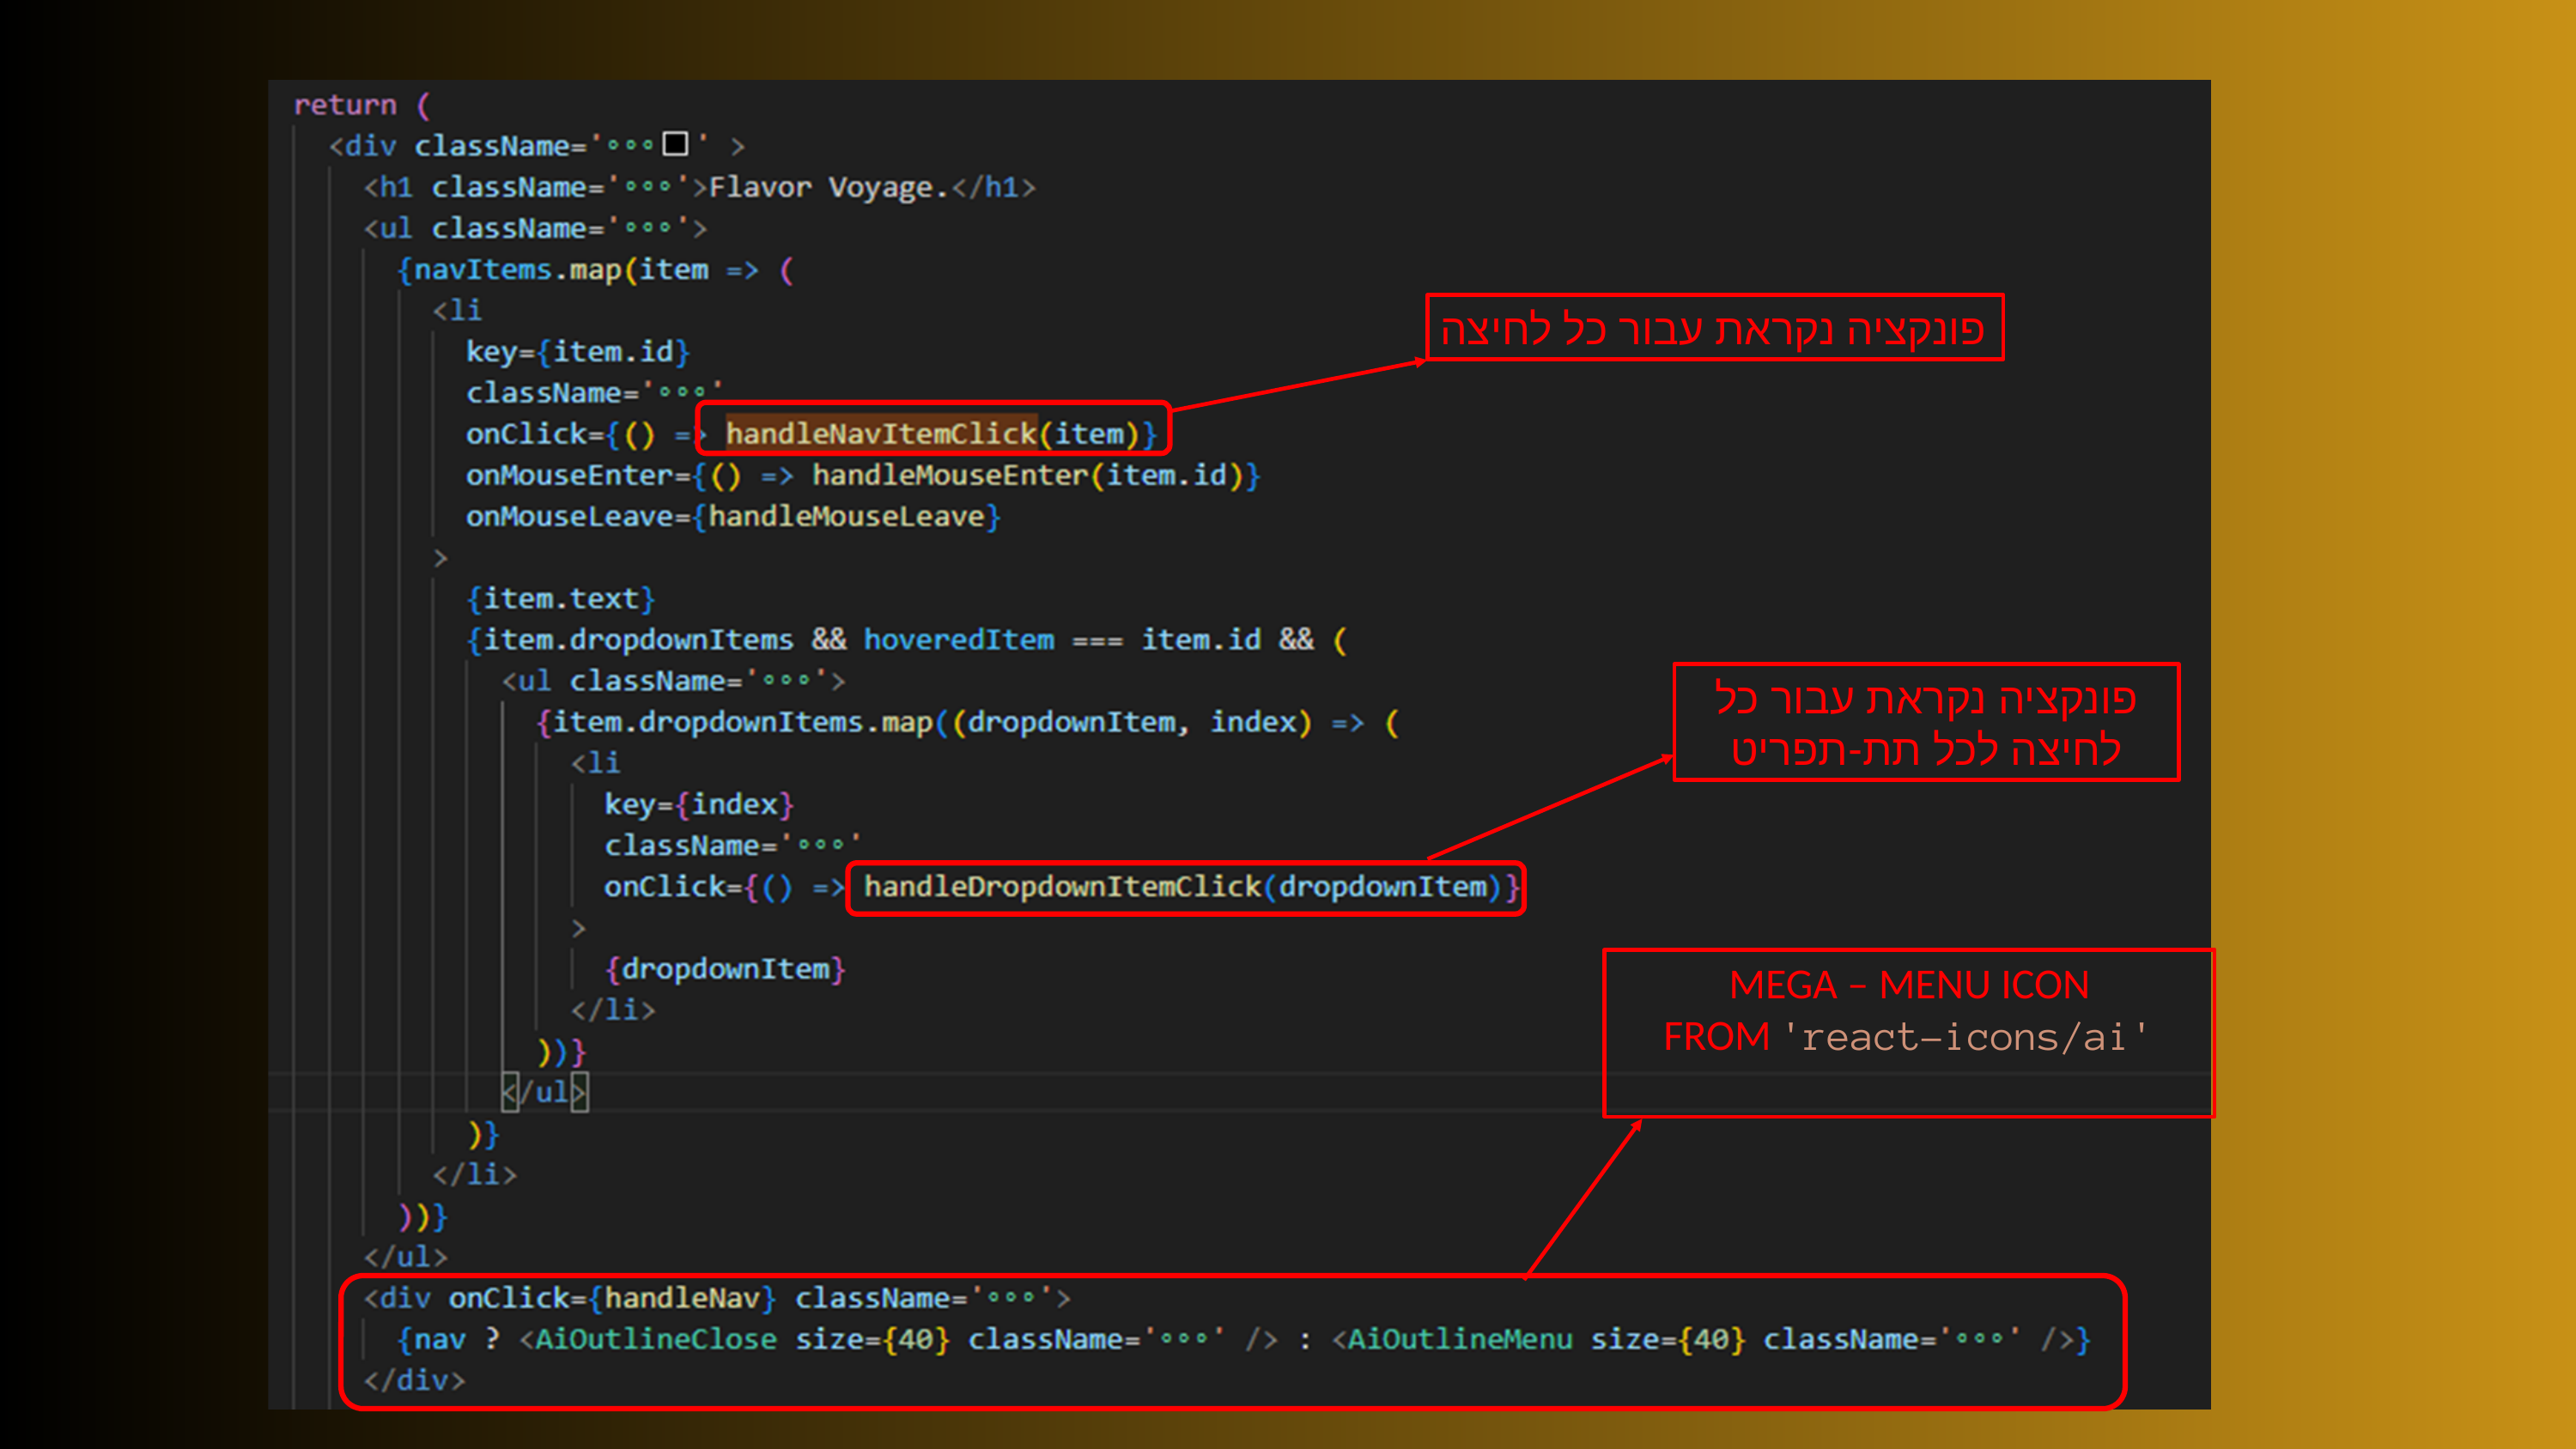

פונקציה נקראת עבור כל לחיצה

פונקציה נקראת עבור כל לחיצה לכל תת-תפריט

MEGA – MENU ICON
FROM 'react-icons/ai'